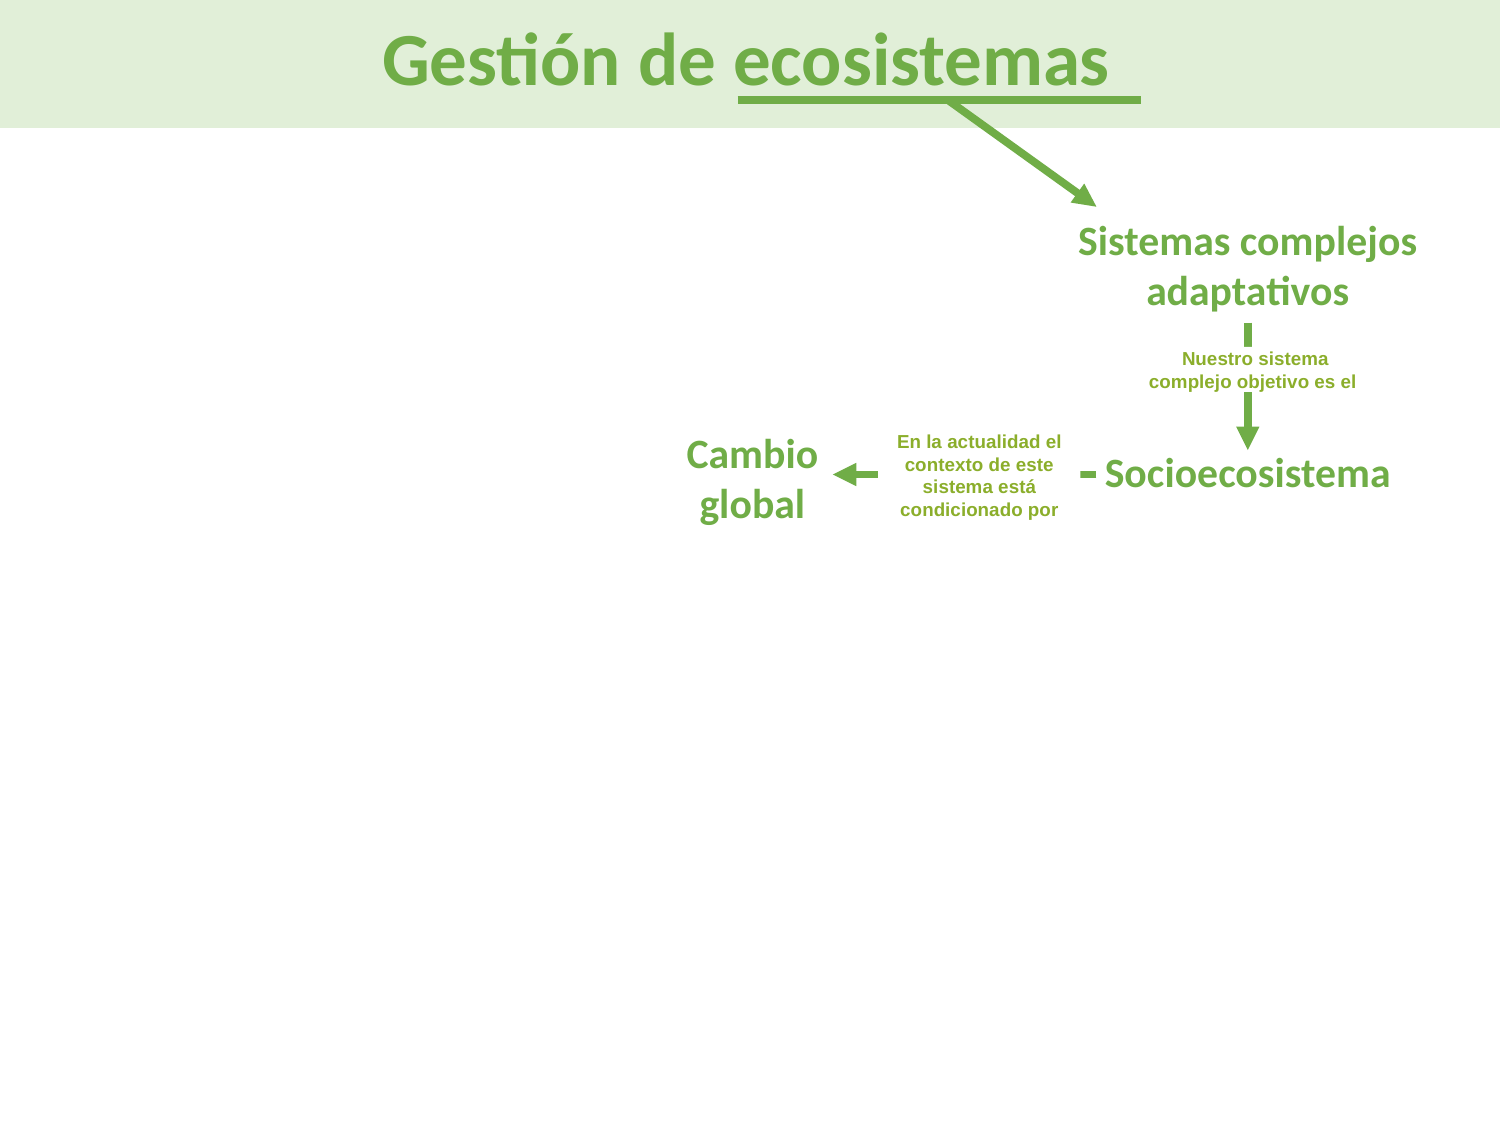

Gestión de ecosistemas
Sistemas complejos adaptativos
Nuestro sistema complejo objetivo es el
Cambio global
En la actualidad el contexto de este sistema está condicionado por
Socioecosistema